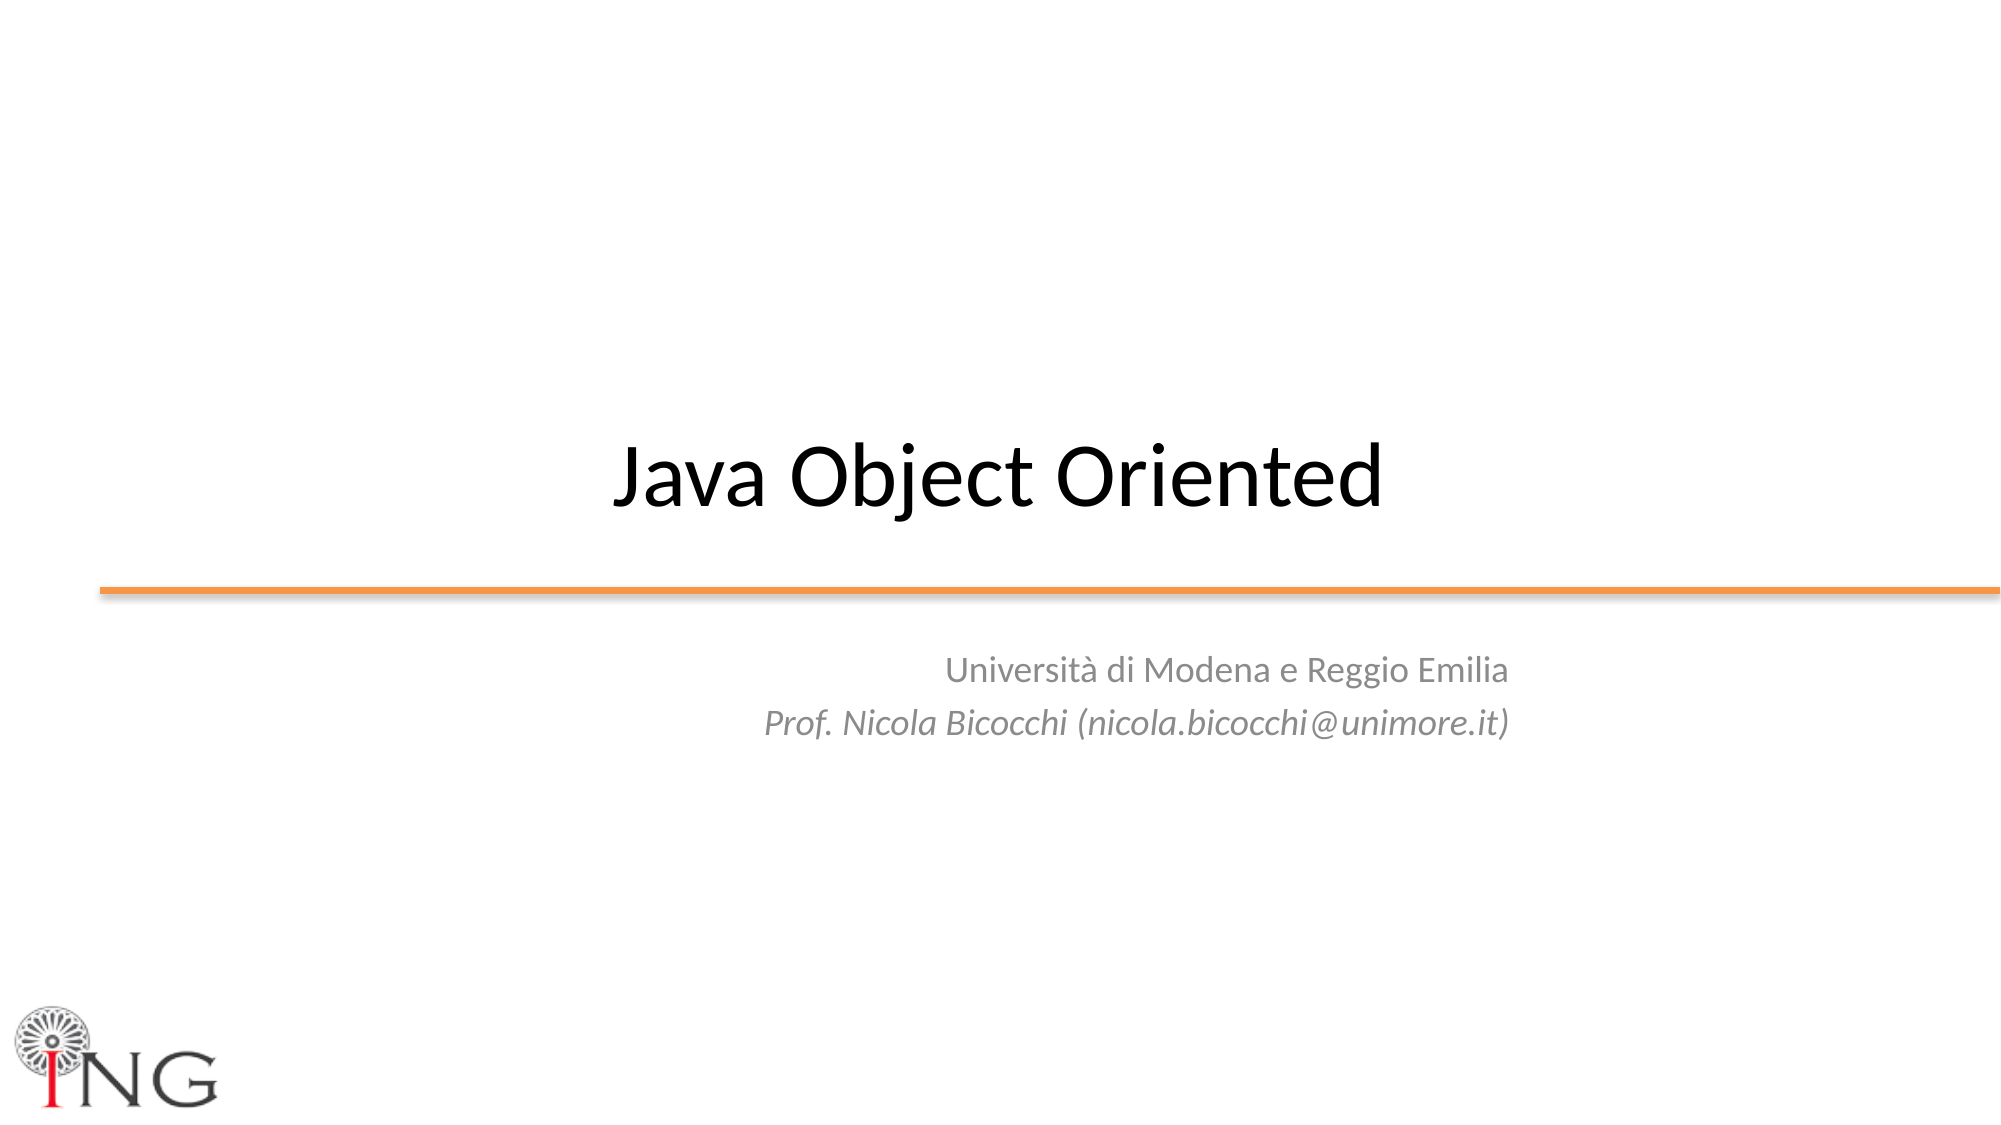

# Java Object Oriented
Università di Modena e Reggio Emilia
Prof. Nicola Bicocchi (nicola.bicocchi@unimore.it)